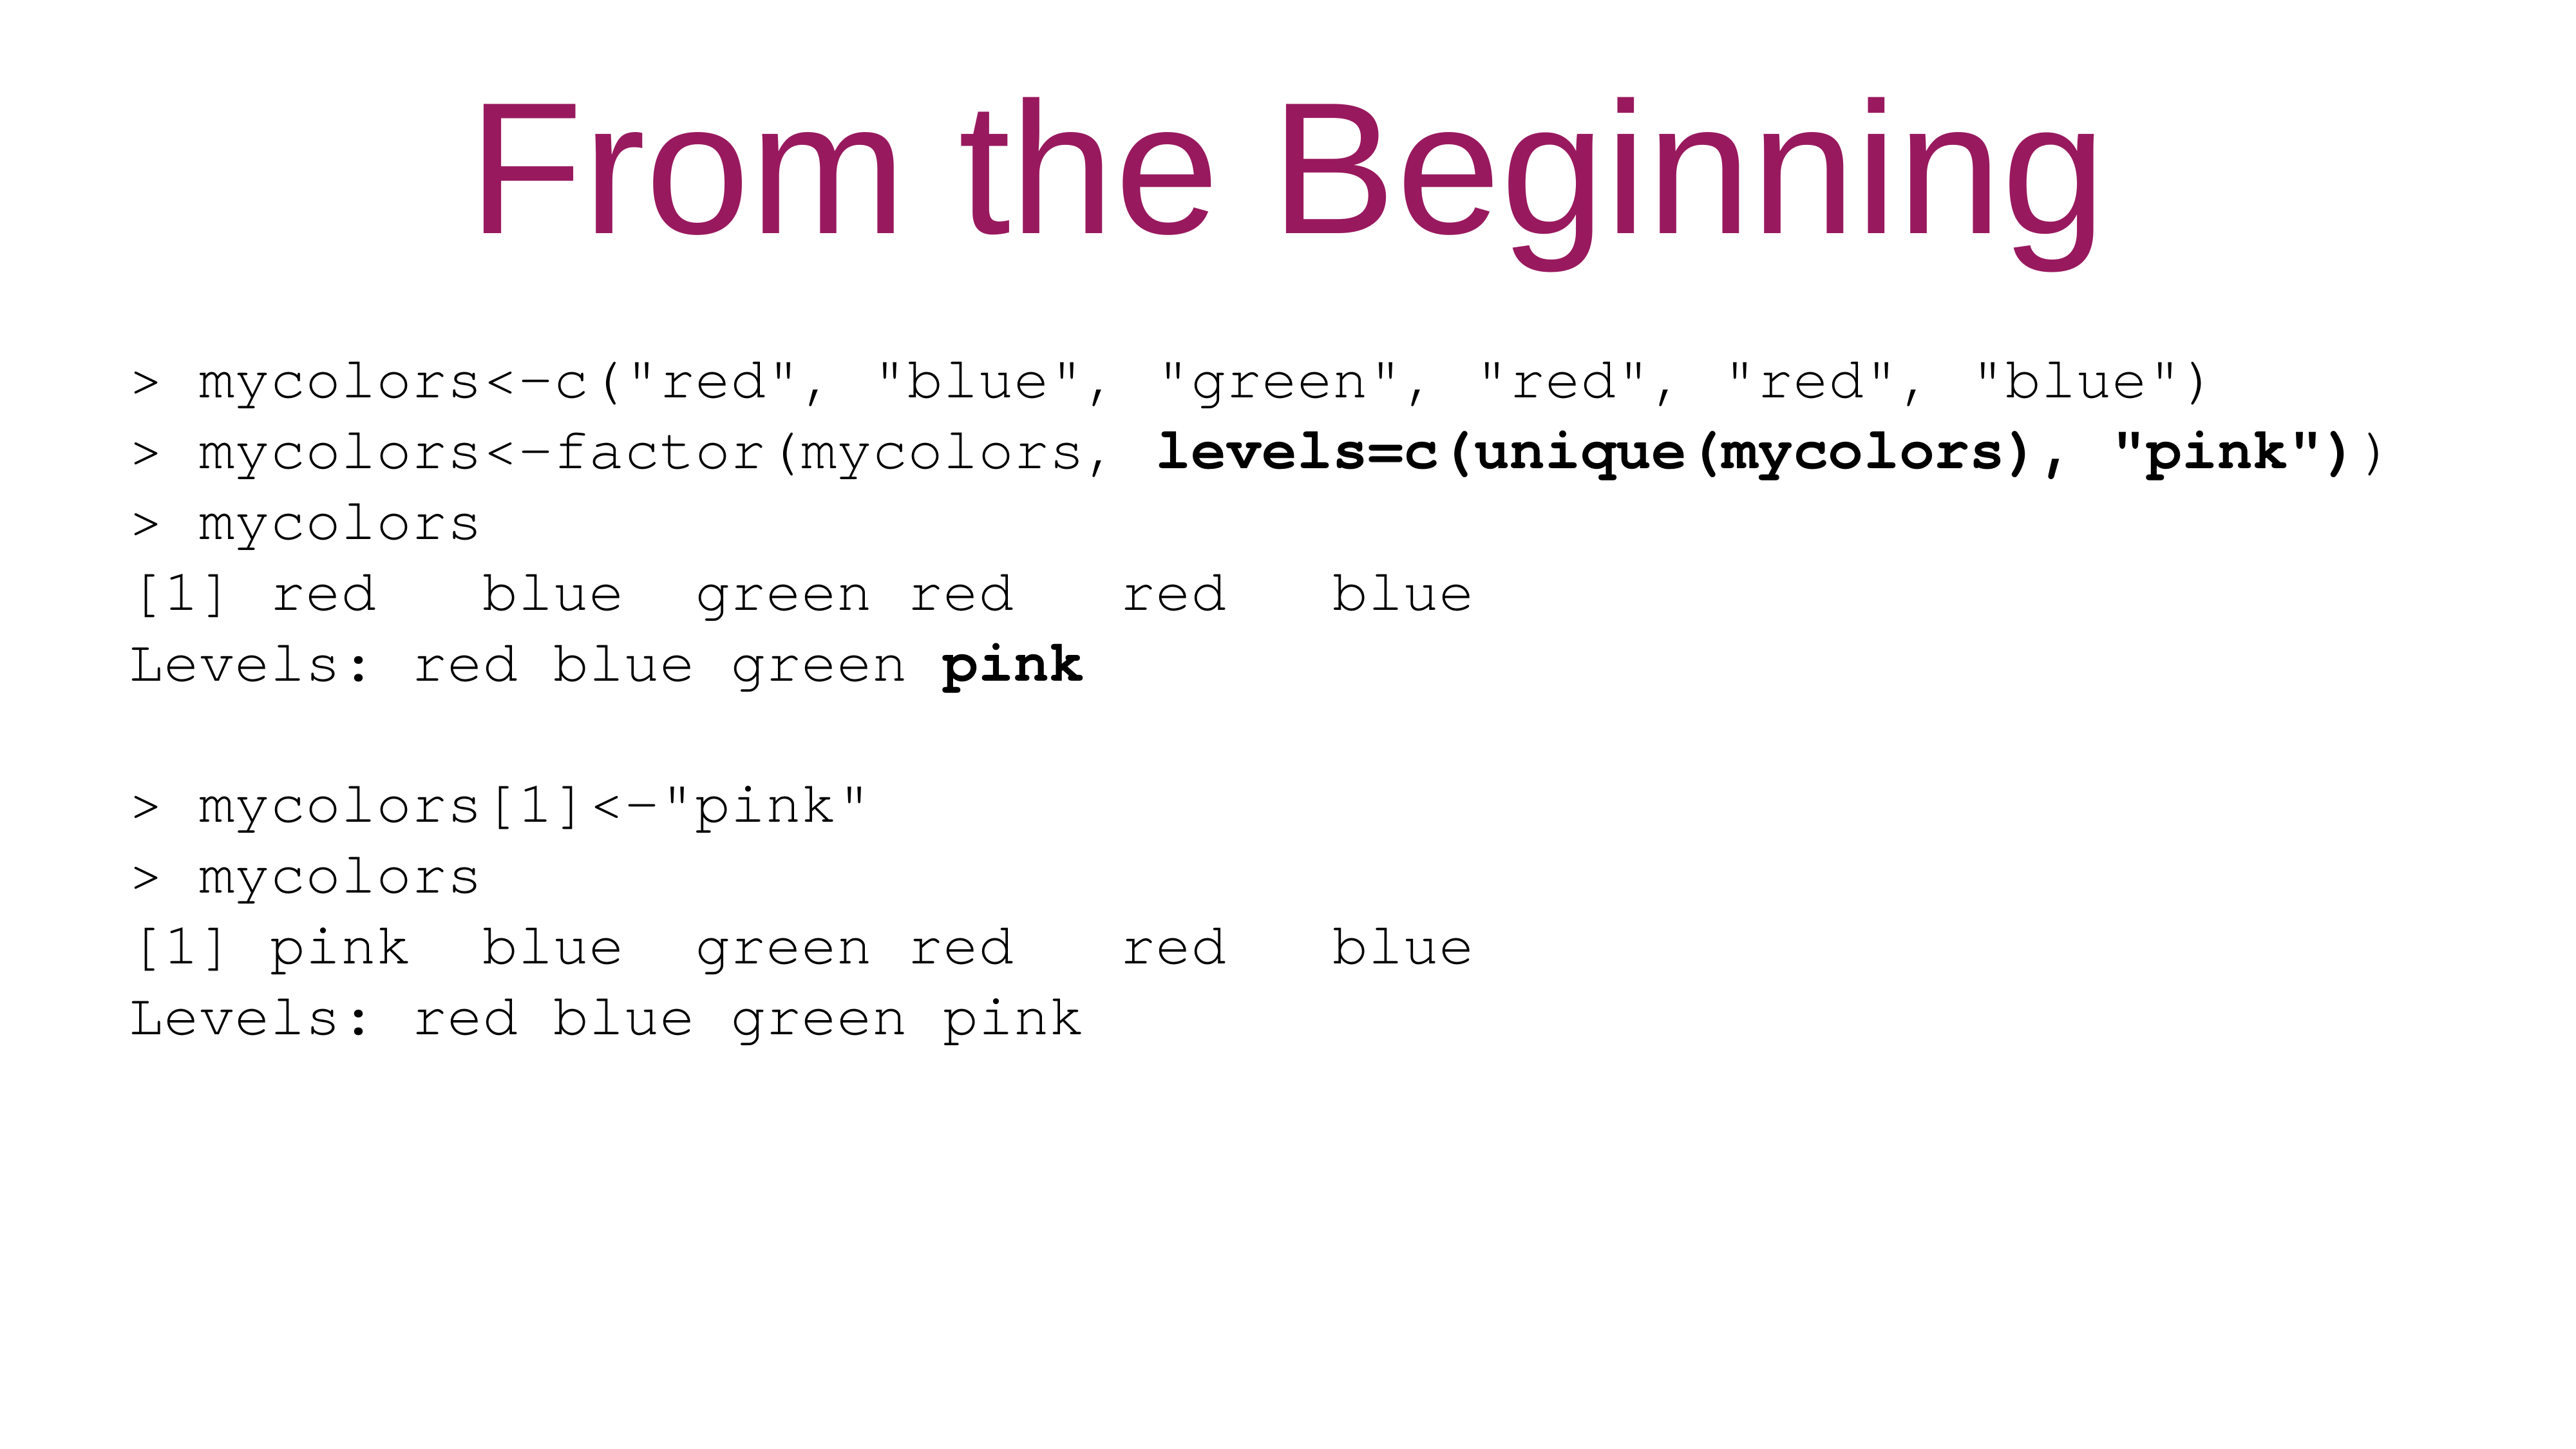

From the Beginning
> mycolors<-c("red", "blue", "green", "red", "red", "blue")
> mycolors<-factor(mycolors, levels=c(unique(mycolors), "pink"))
> mycolors
[1] red   blue  green red   red   blue
Levels: red blue green pink

> mycolors[1]<-"pink"
> mycolors
[1] pink  blue  green red   red   blue
Levels: red blue green pink